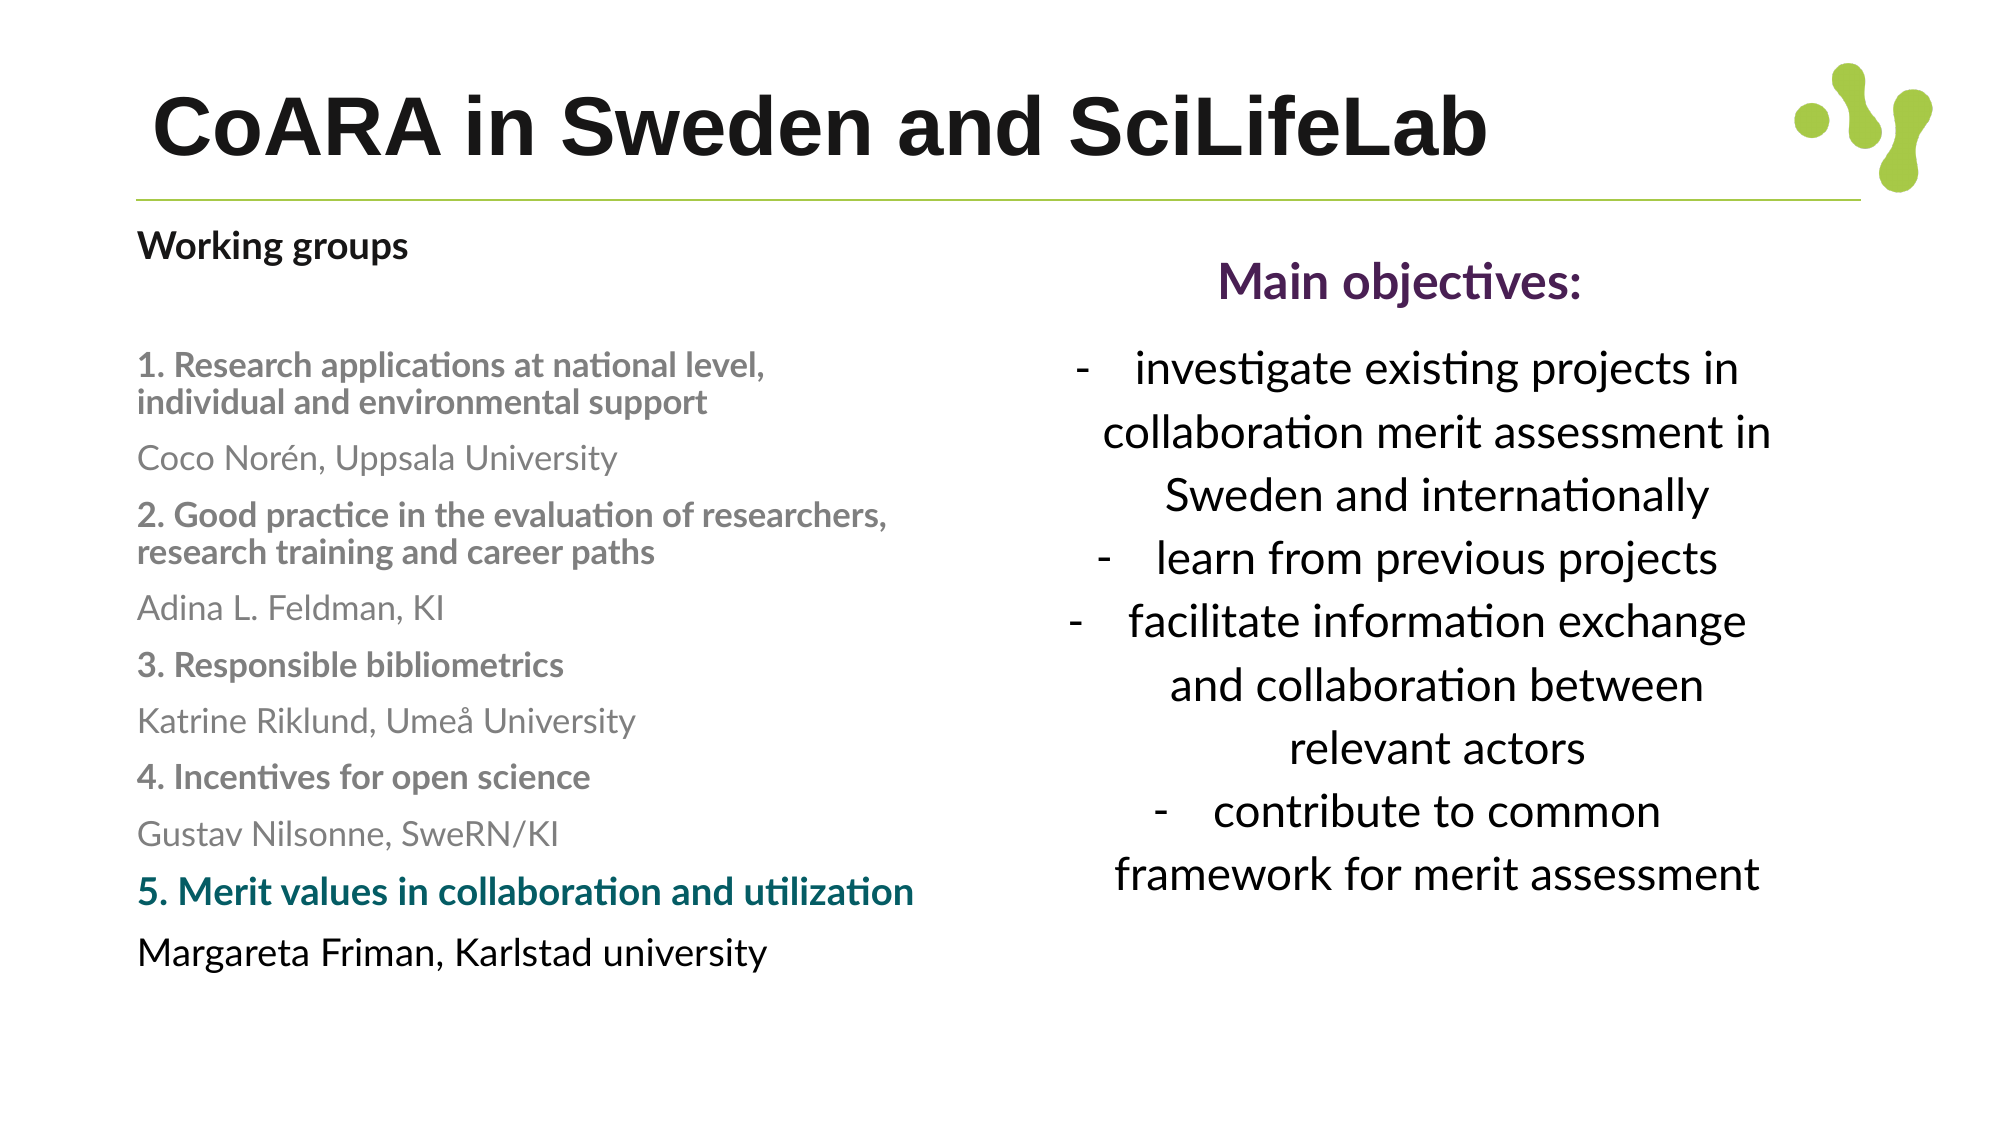

# CoARA in Sweden and SciLifeLab
Working groups

1. Research applications at national level,
individual and environmental support
Coco Norén, Uppsala University
2. Good practice in the evaluation of researchers, research training and career paths
Adina L. Feldman, KI
3. Responsible bibliometrics
Katrine Riklund, Umeå University
4. Incentives for open science
Gustav Nilsonne, SweRN/KI
5. Merit values in collaboration and utilization
Margareta Friman, Karlstad university
Main objectives:
investigate existing projects in collaboration merit assessment in Sweden and internationally
learn from previous projects
facilitate information exchange and collaboration between relevant actors
contribute to common framework for merit assessment